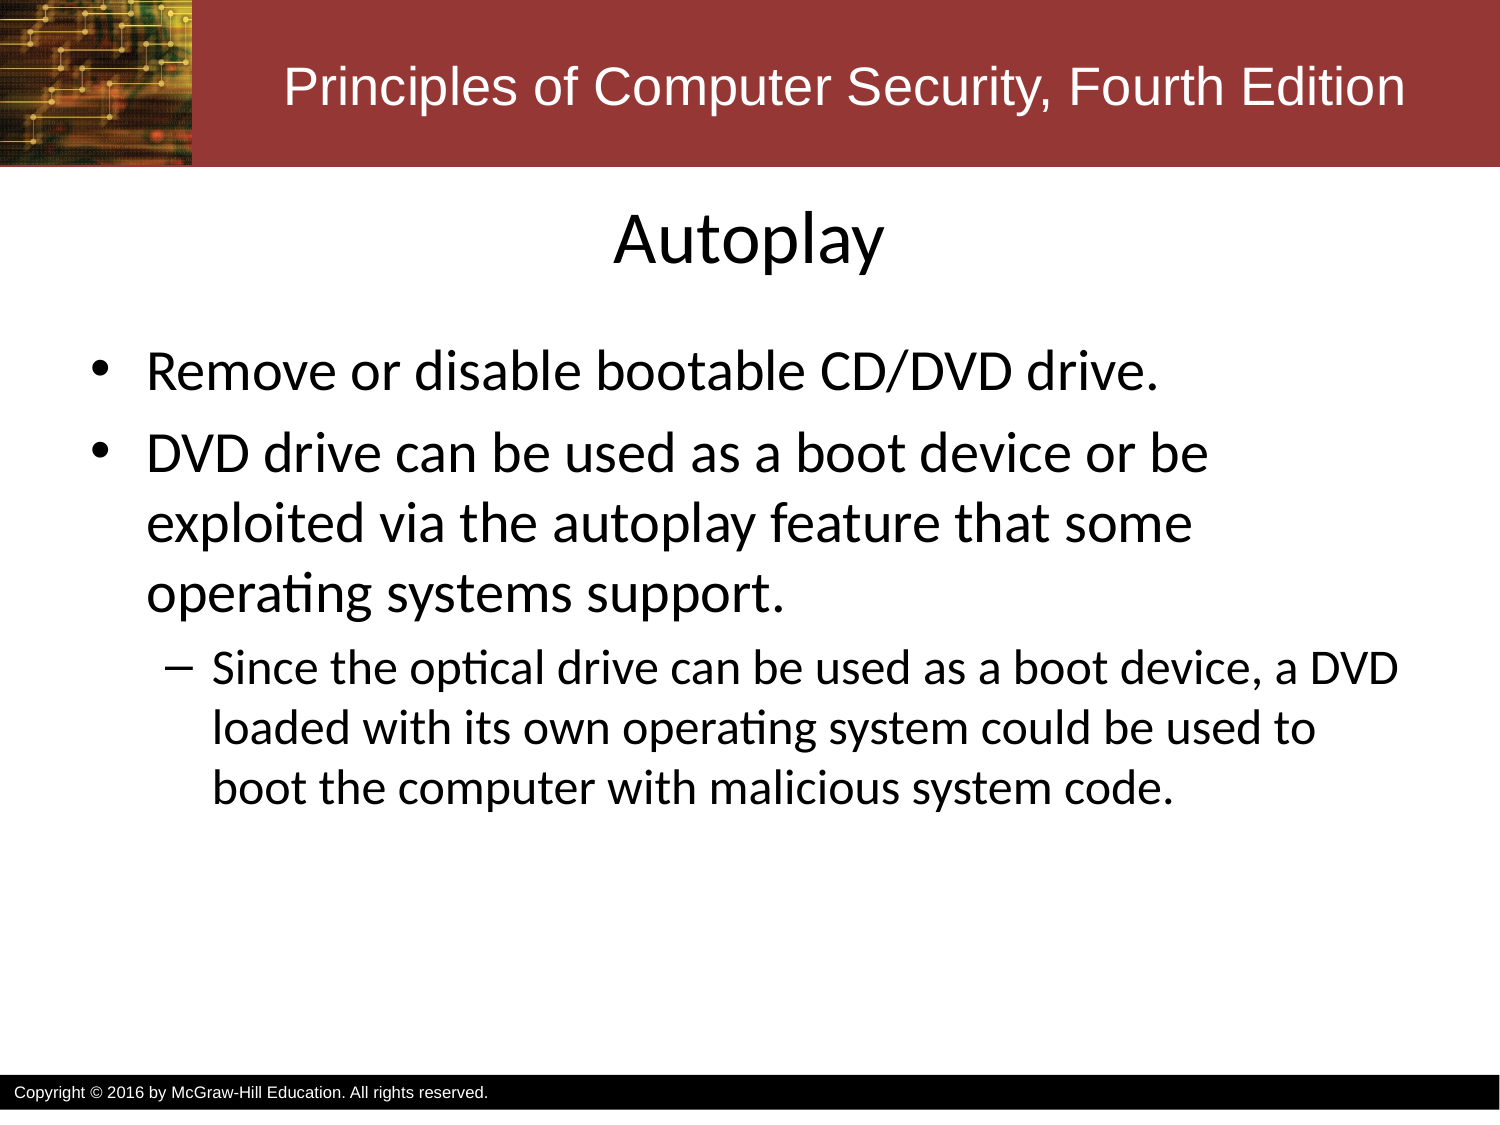

# Autoplay
Remove or disable bootable CD/DVD drive.
DVD drive can be used as a boot device or be exploited via the autoplay feature that some operating systems support.
Since the optical drive can be used as a boot device, a DVD loaded with its own operating system could be used to boot the computer with malicious system code.